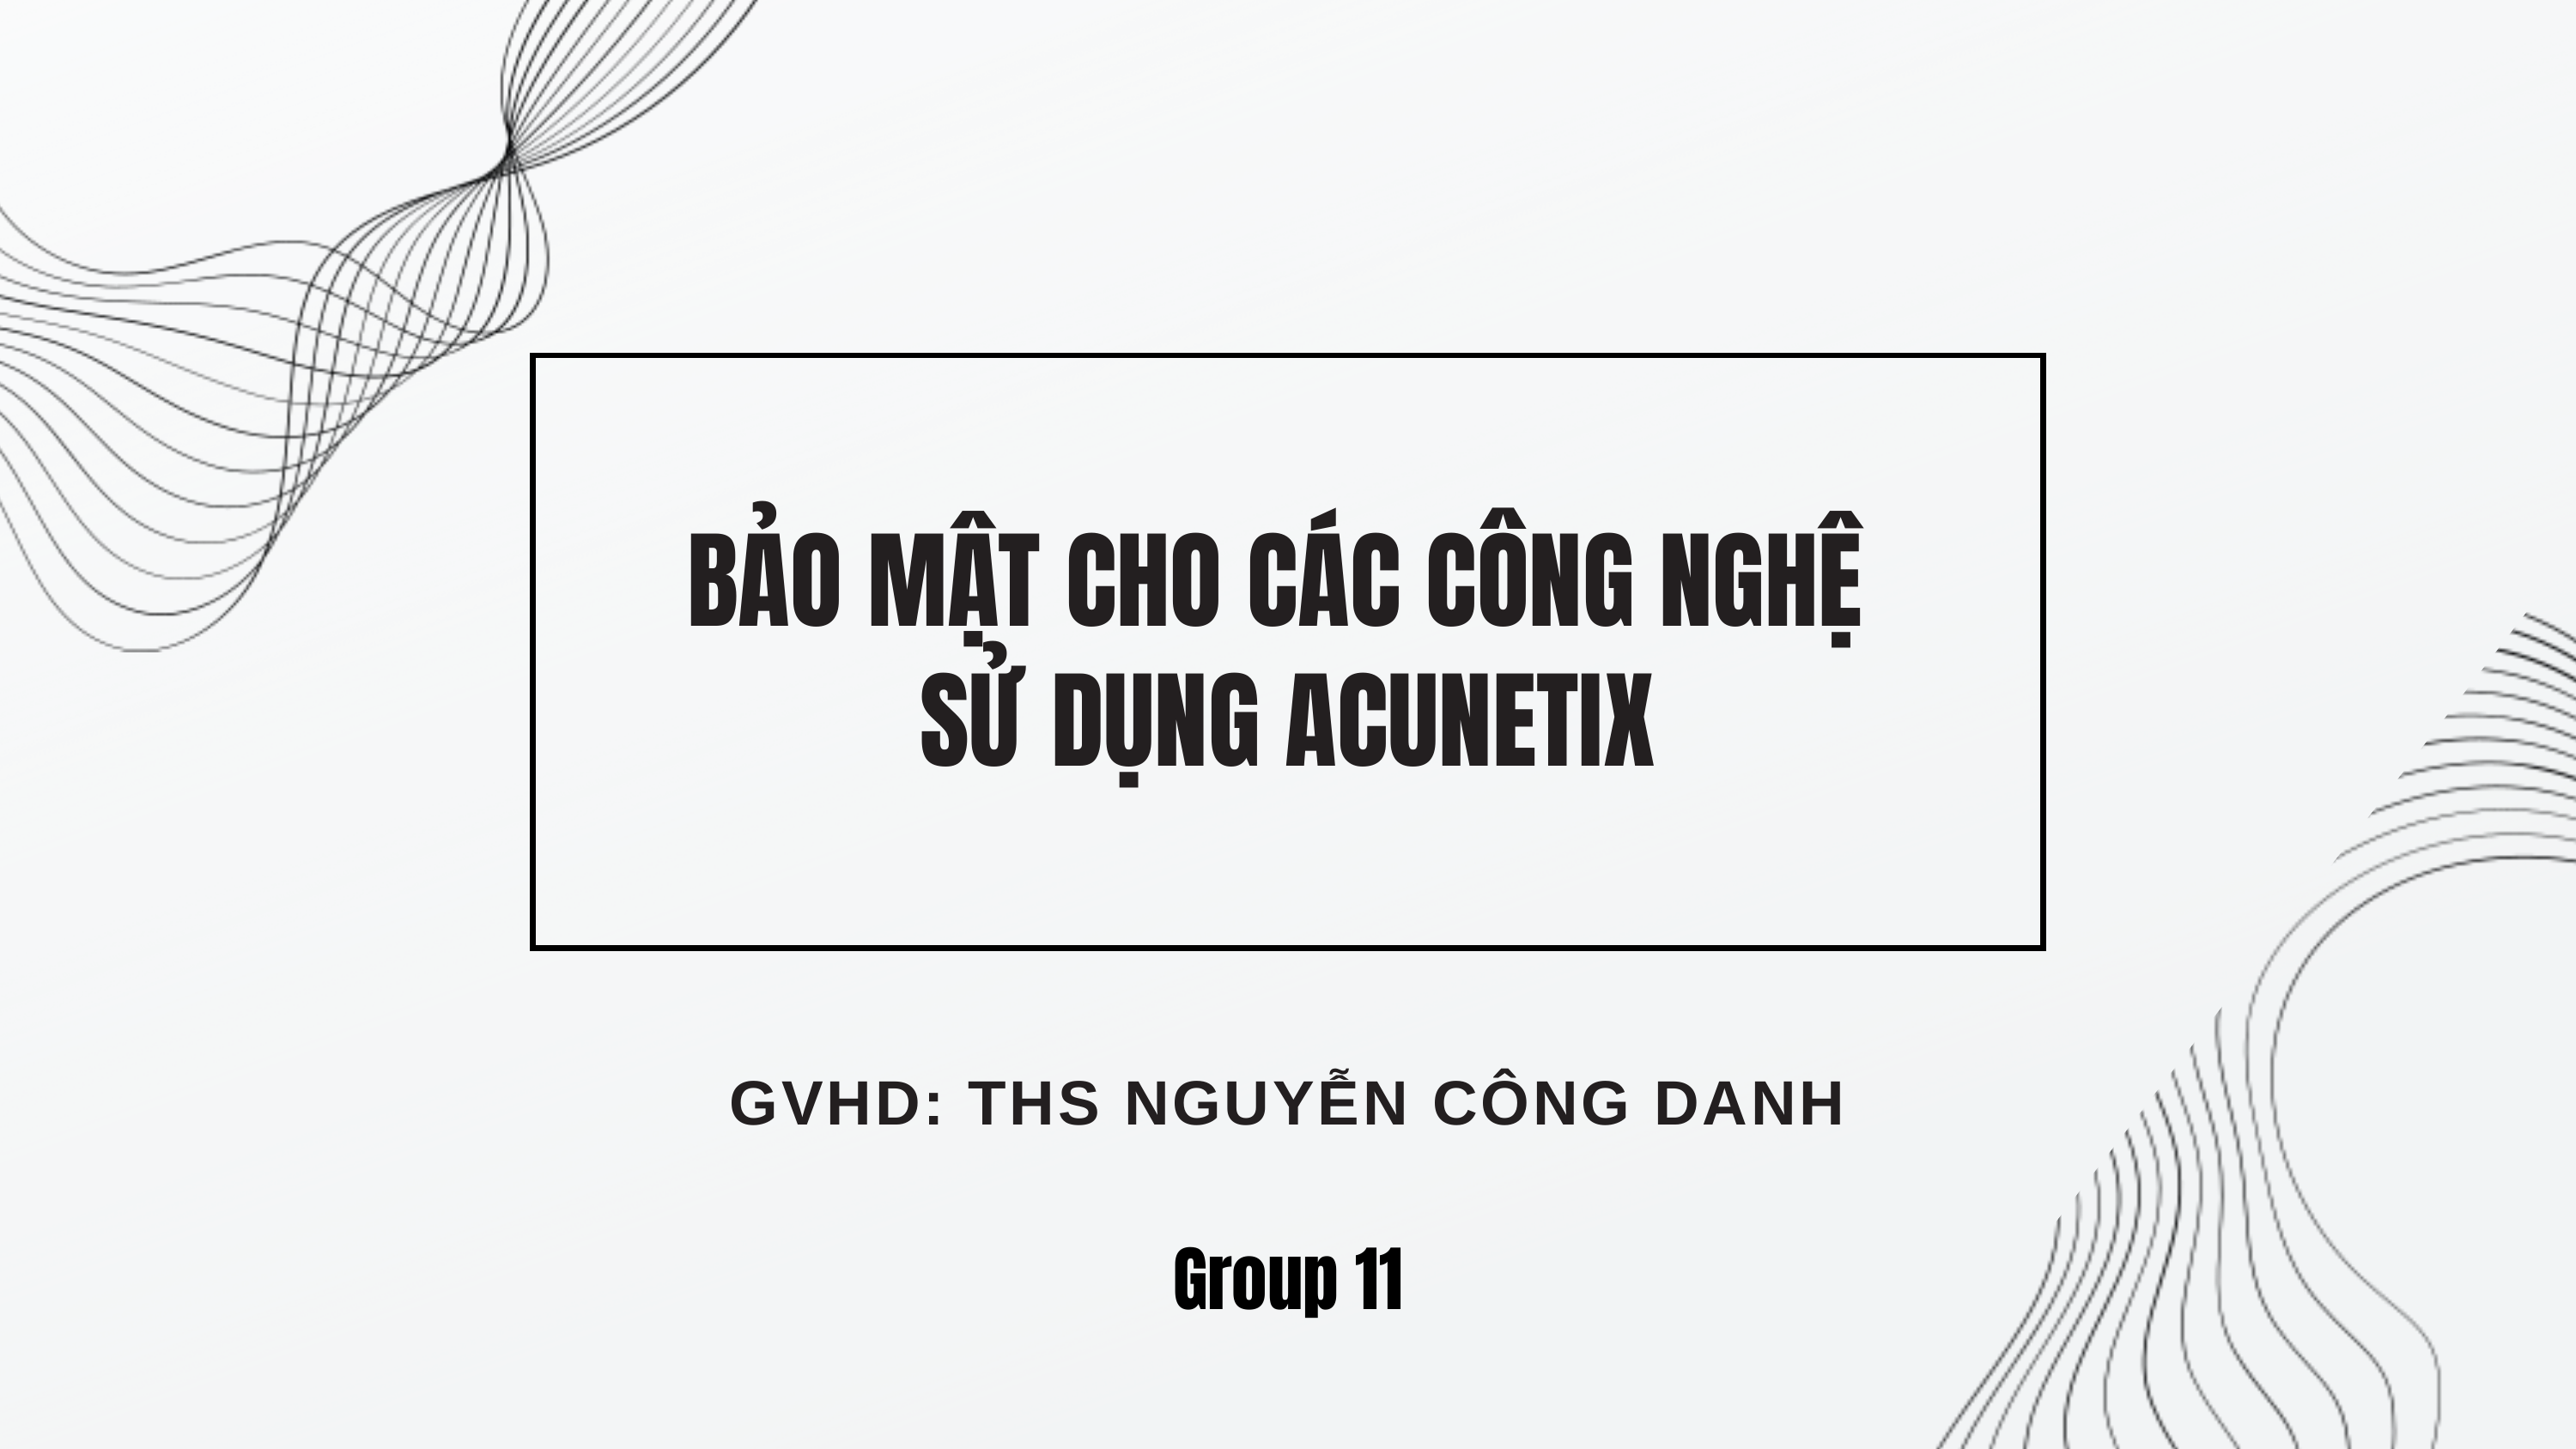

BẢO MẬT CHO CÁC CÔNG NGHỆ
SỬ DỤNG ACUNETIX

GVHD: THS NGUYỄN CÔNG DANH
Group 11